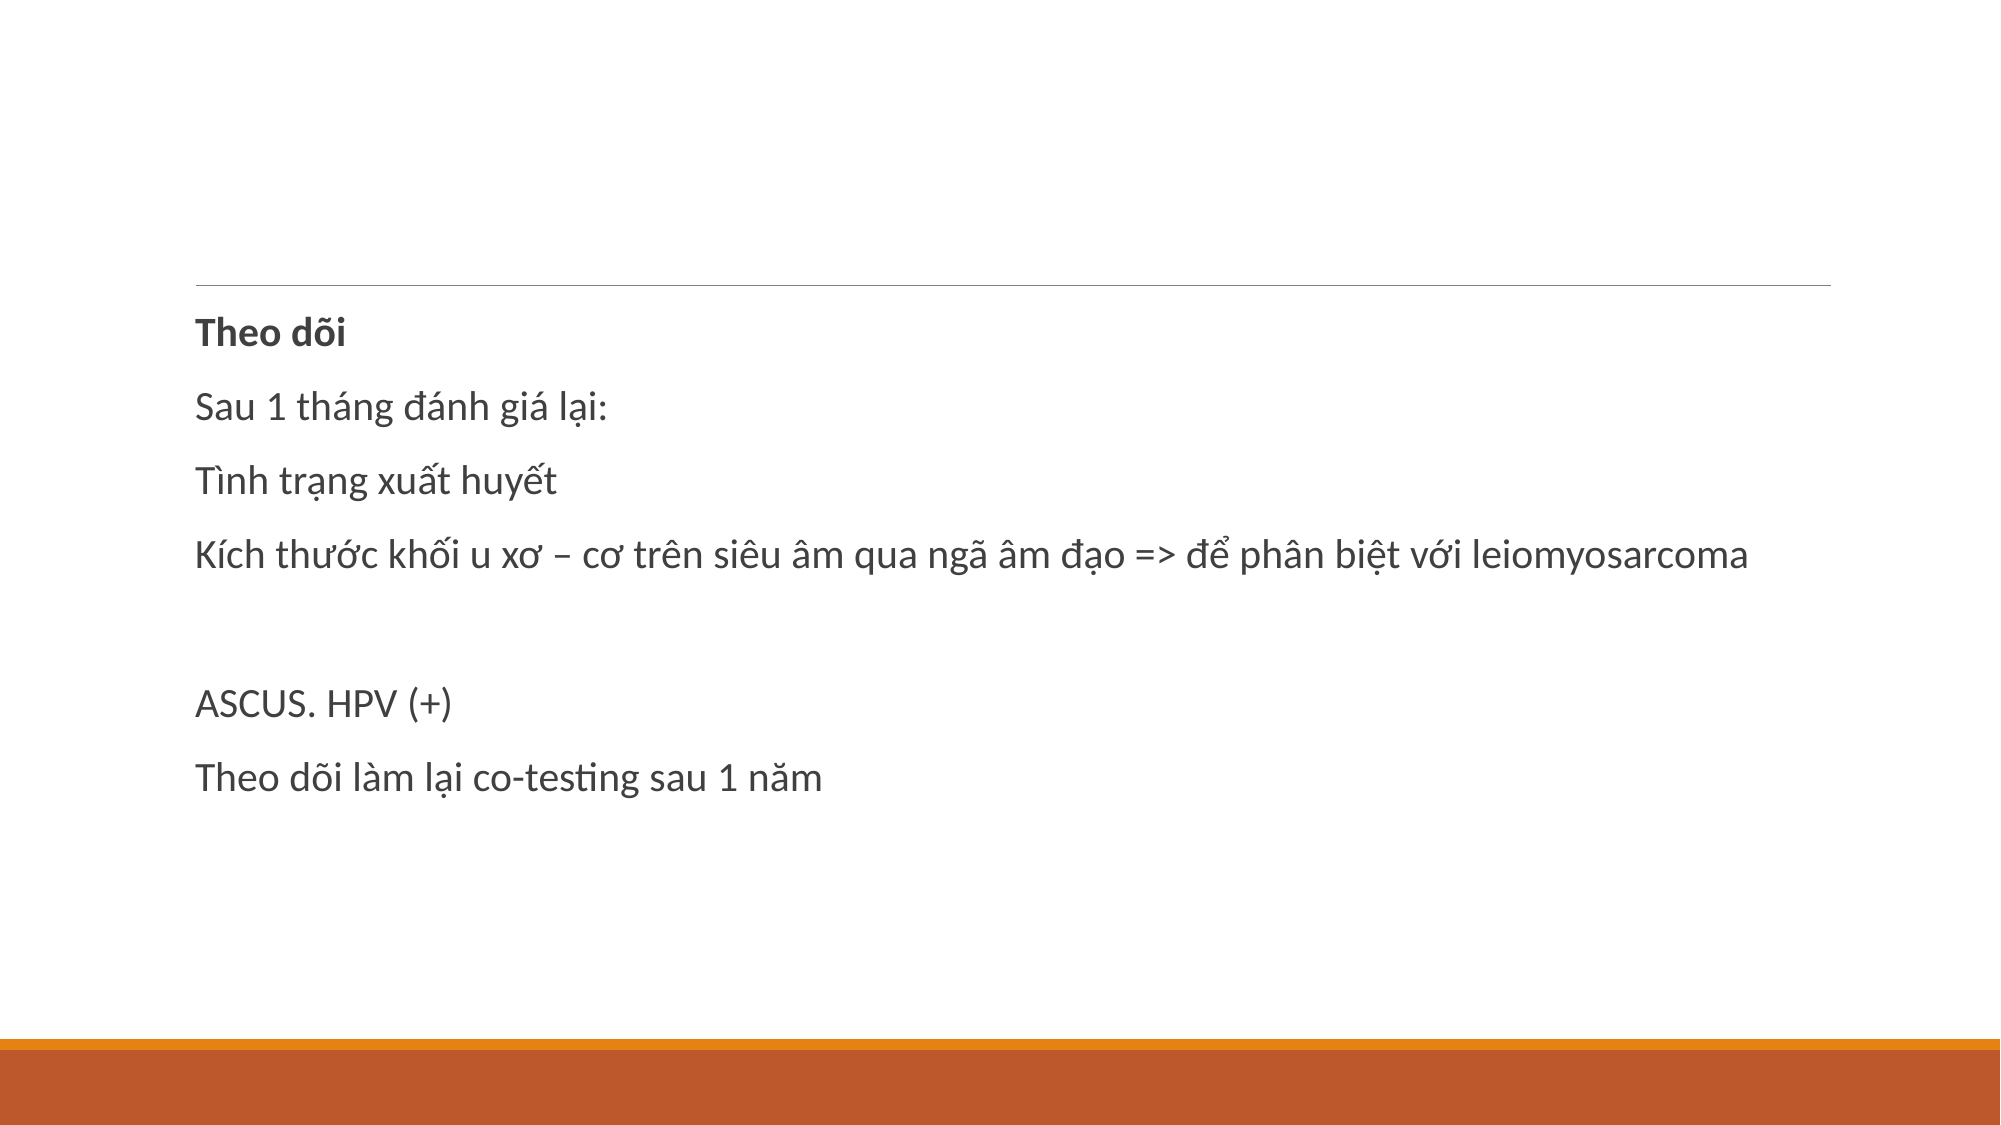

Theo dõi
Sau 1 tháng đánh giá lại:
Tình trạng xuất huyết
Kích thước khối u xơ – cơ trên siêu âm qua ngã âm đạo => để phân biệt với leiomyosarcoma

ASCUS. HPV (+)
Theo dõi làm lại co-testing sau 1 năm